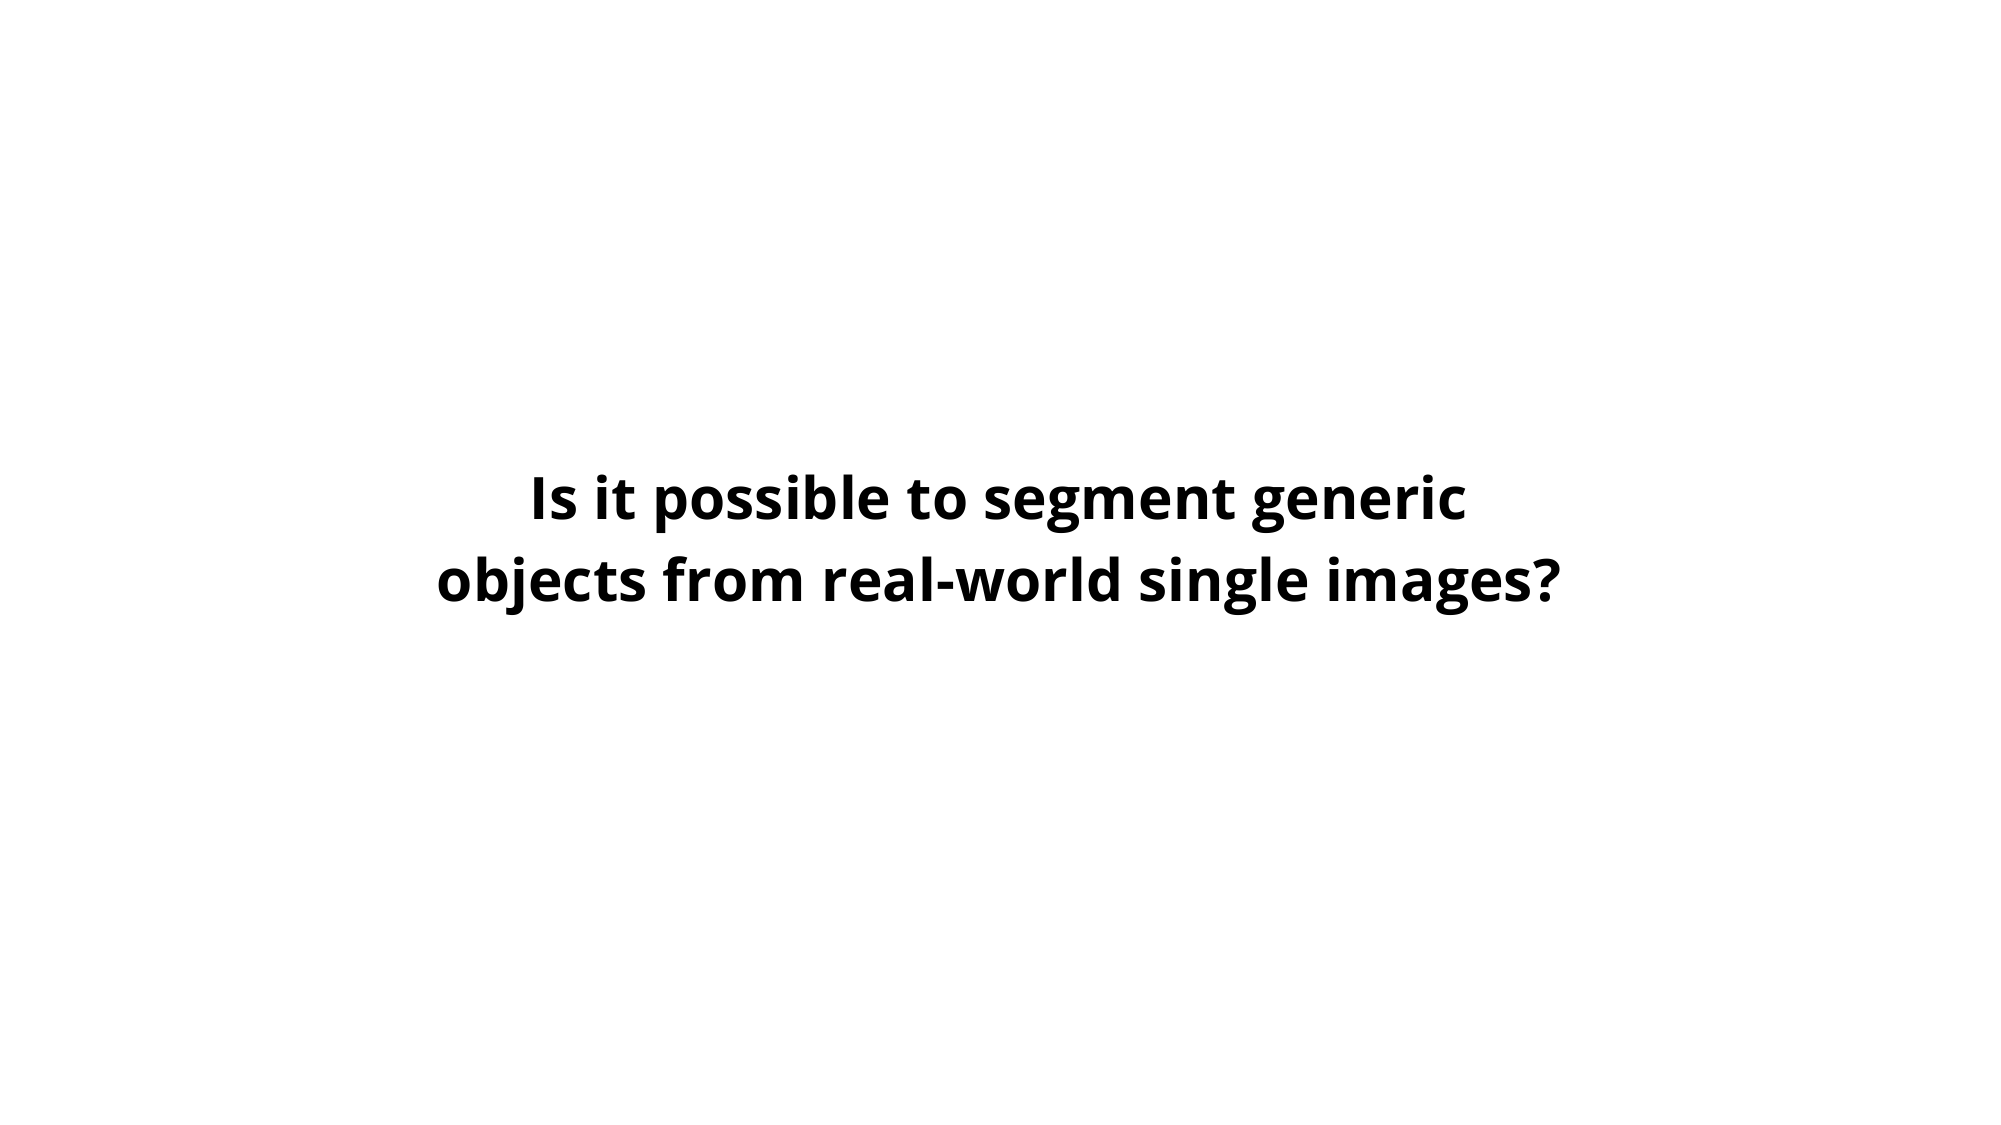

Is it possible to segment generic
objects from real-world single images?